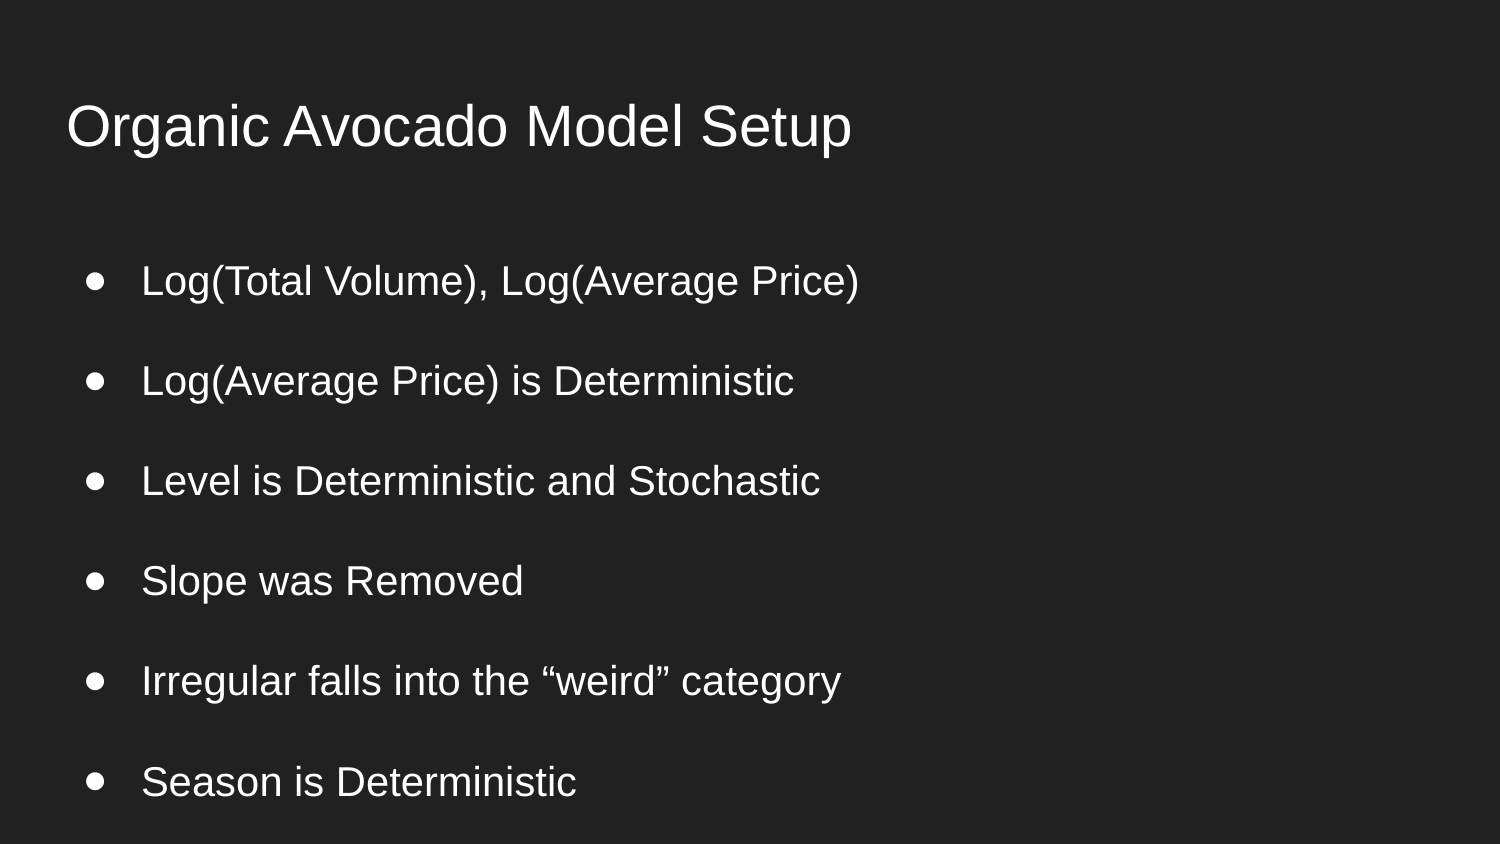

# Organic Avocado Model Setup
Log(Total Volume), Log(Average Price)
Log(Average Price) is Deterministic
Level is Deterministic and Stochastic
Slope was Removed
Irregular falls into the “weird” category
Season is Deterministic